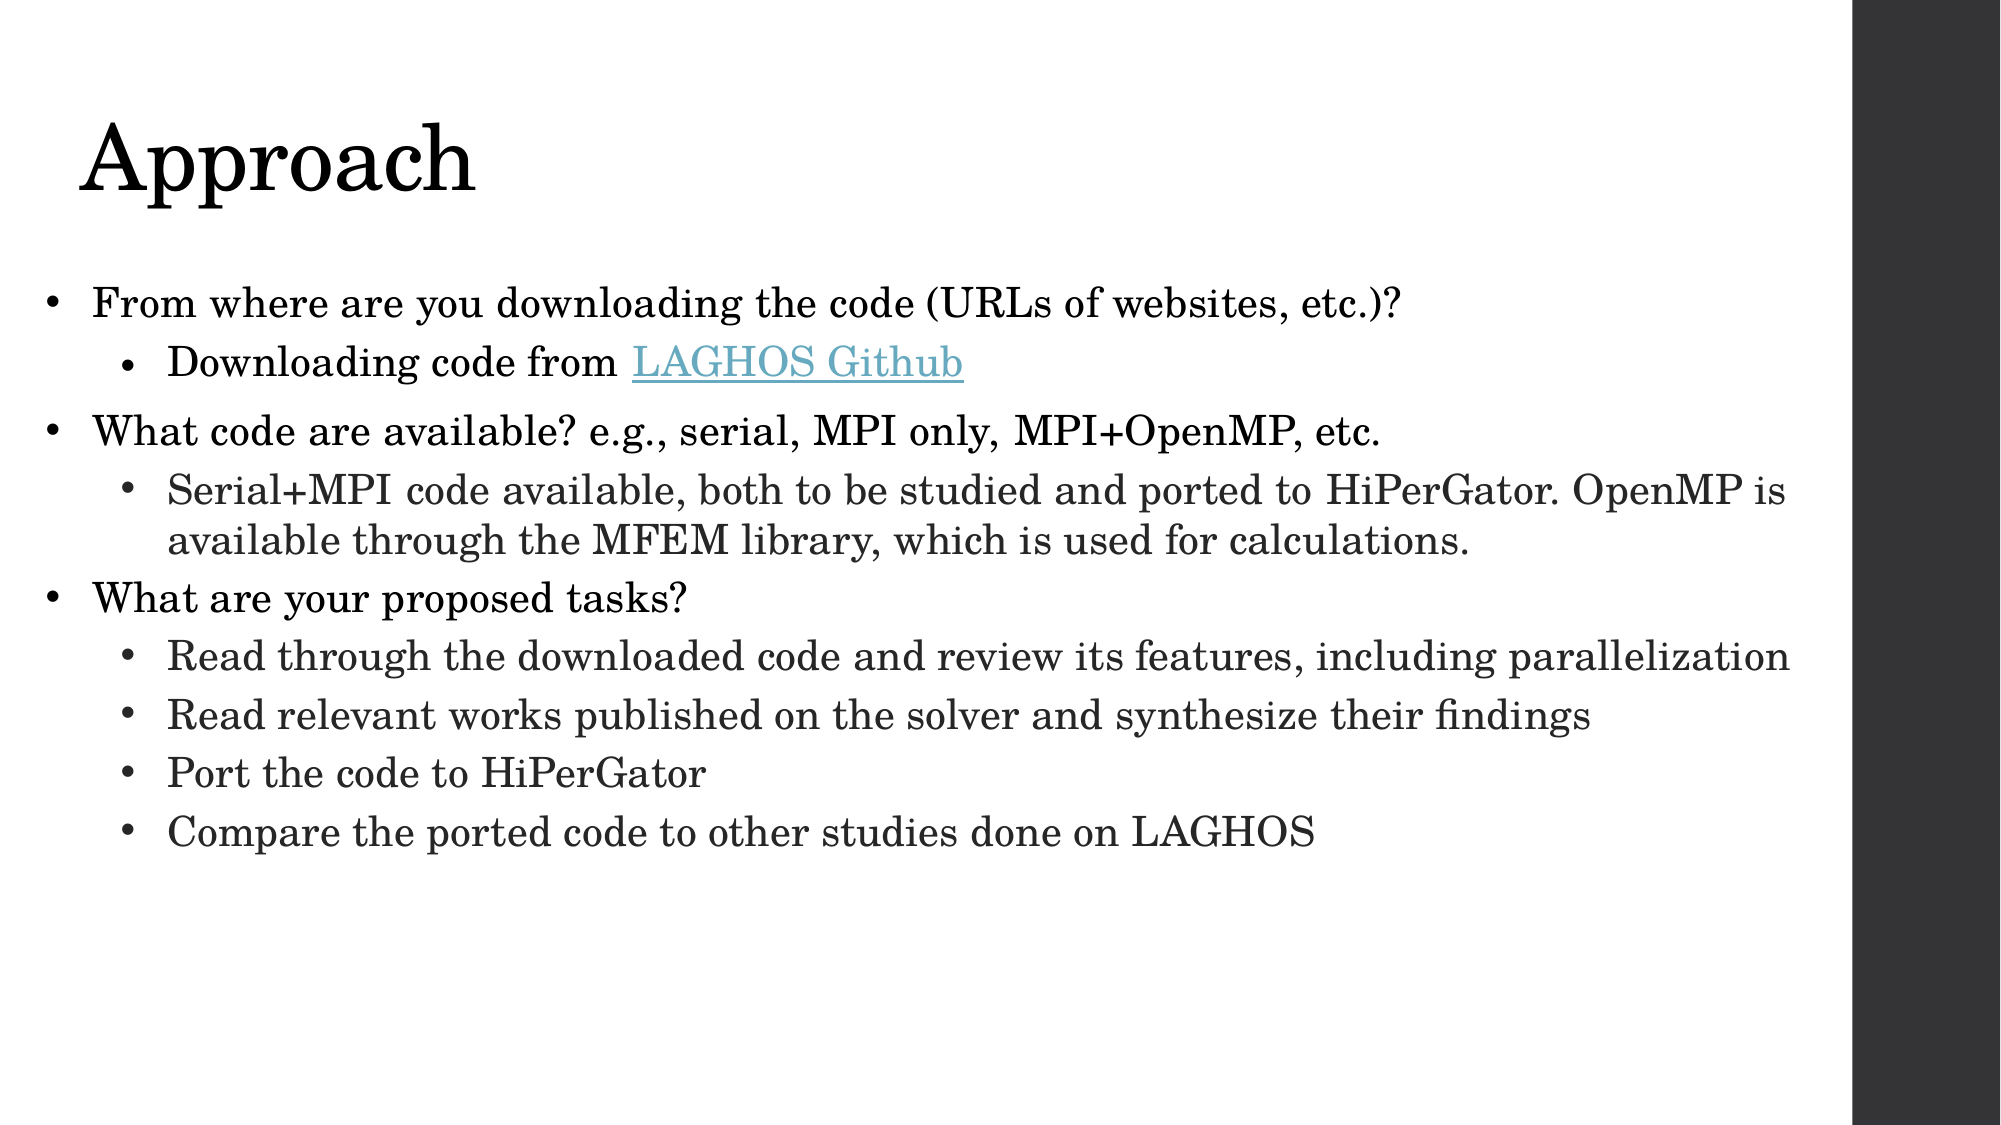

# Approach
From where are you downloading the code (URLs of websites, etc.)?
Downloading code from LAGHOS Github
What code are available? e.g., serial, MPI only, MPI+OpenMP, etc.
Serial+MPI code available, both to be studied and ported to HiPerGator. OpenMP is available through the MFEM library, which is used for calculations.
What are your proposed tasks?
Read through the downloaded code and review its features, including parallelization
Read relevant works published on the solver and synthesize their findings
Port the code to HiPerGator
Compare the ported code to other studies done on LAGHOS